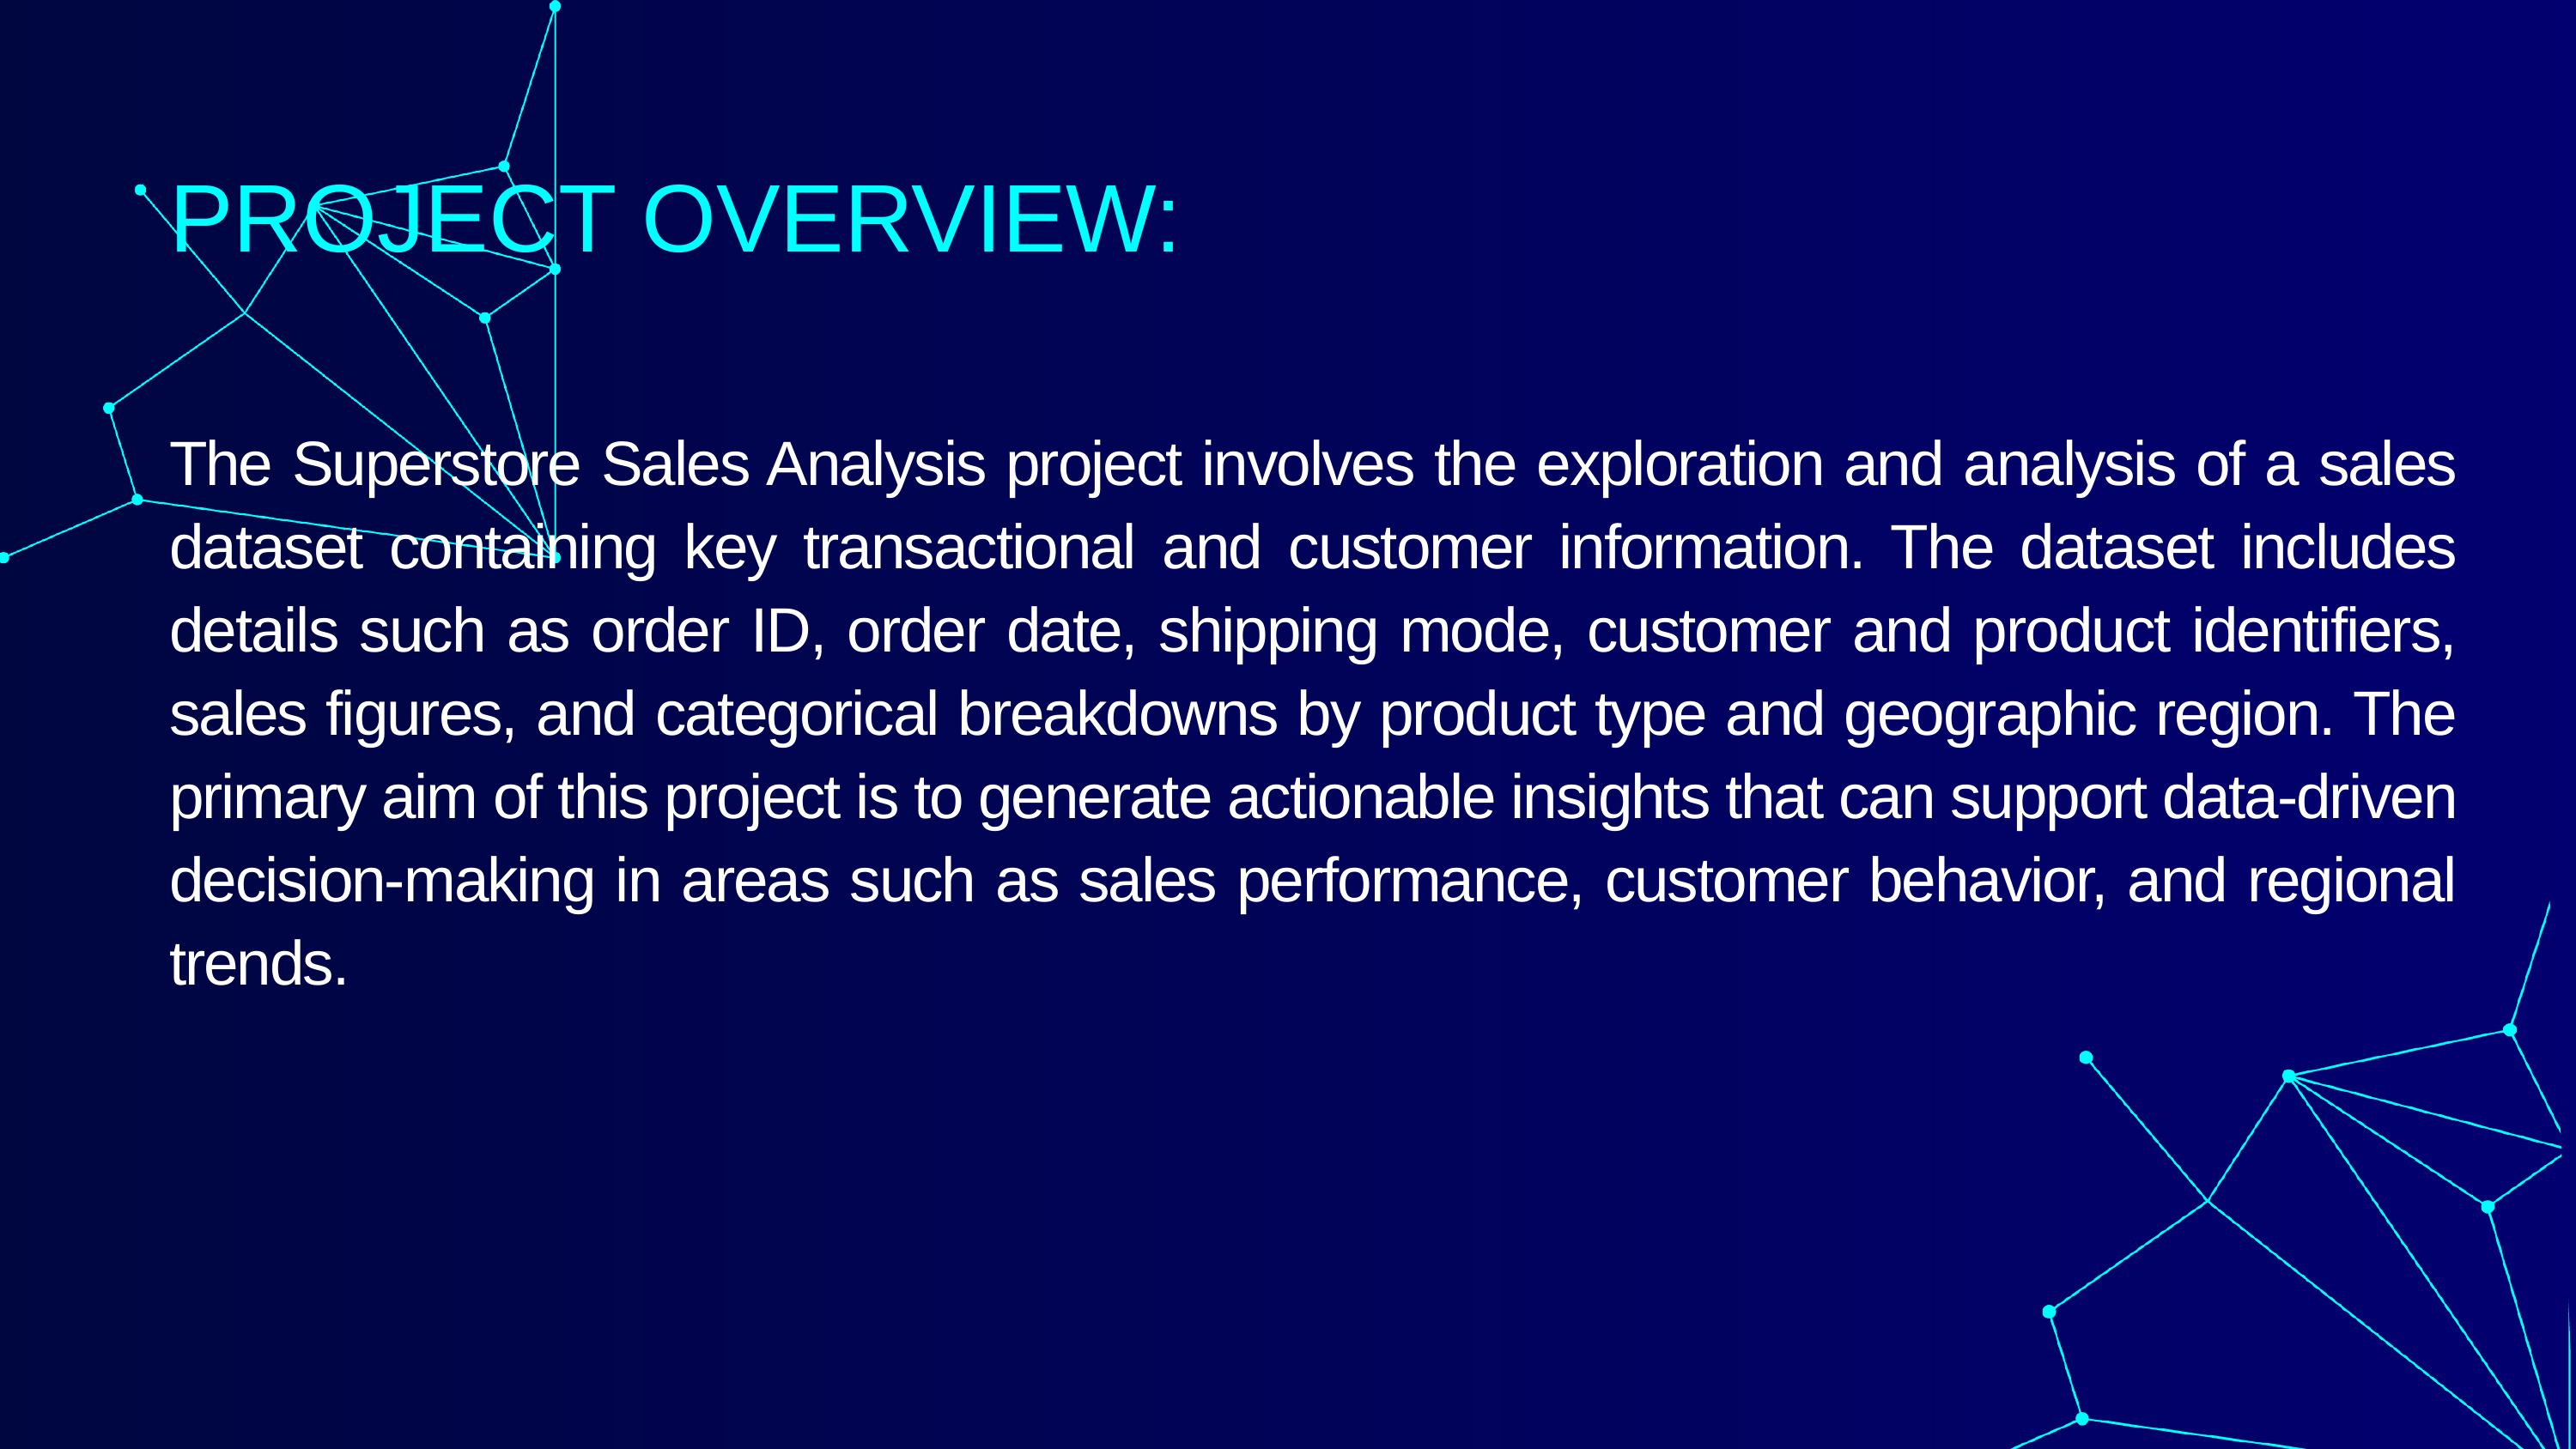

PROJECT OVERVIEW:

The Superstore Sales Analysis project involves the exploration and analysis of a sales dataset containing key transactional and customer information. The dataset includes details such as order ID, order date, shipping mode, customer and product identifiers, sales figures, and categorical breakdowns by product type and geographic region. The primary aim of this project is to generate actionable insights that can support data-driven decision-making in areas such as sales performance, customer behavior, and regional trends.